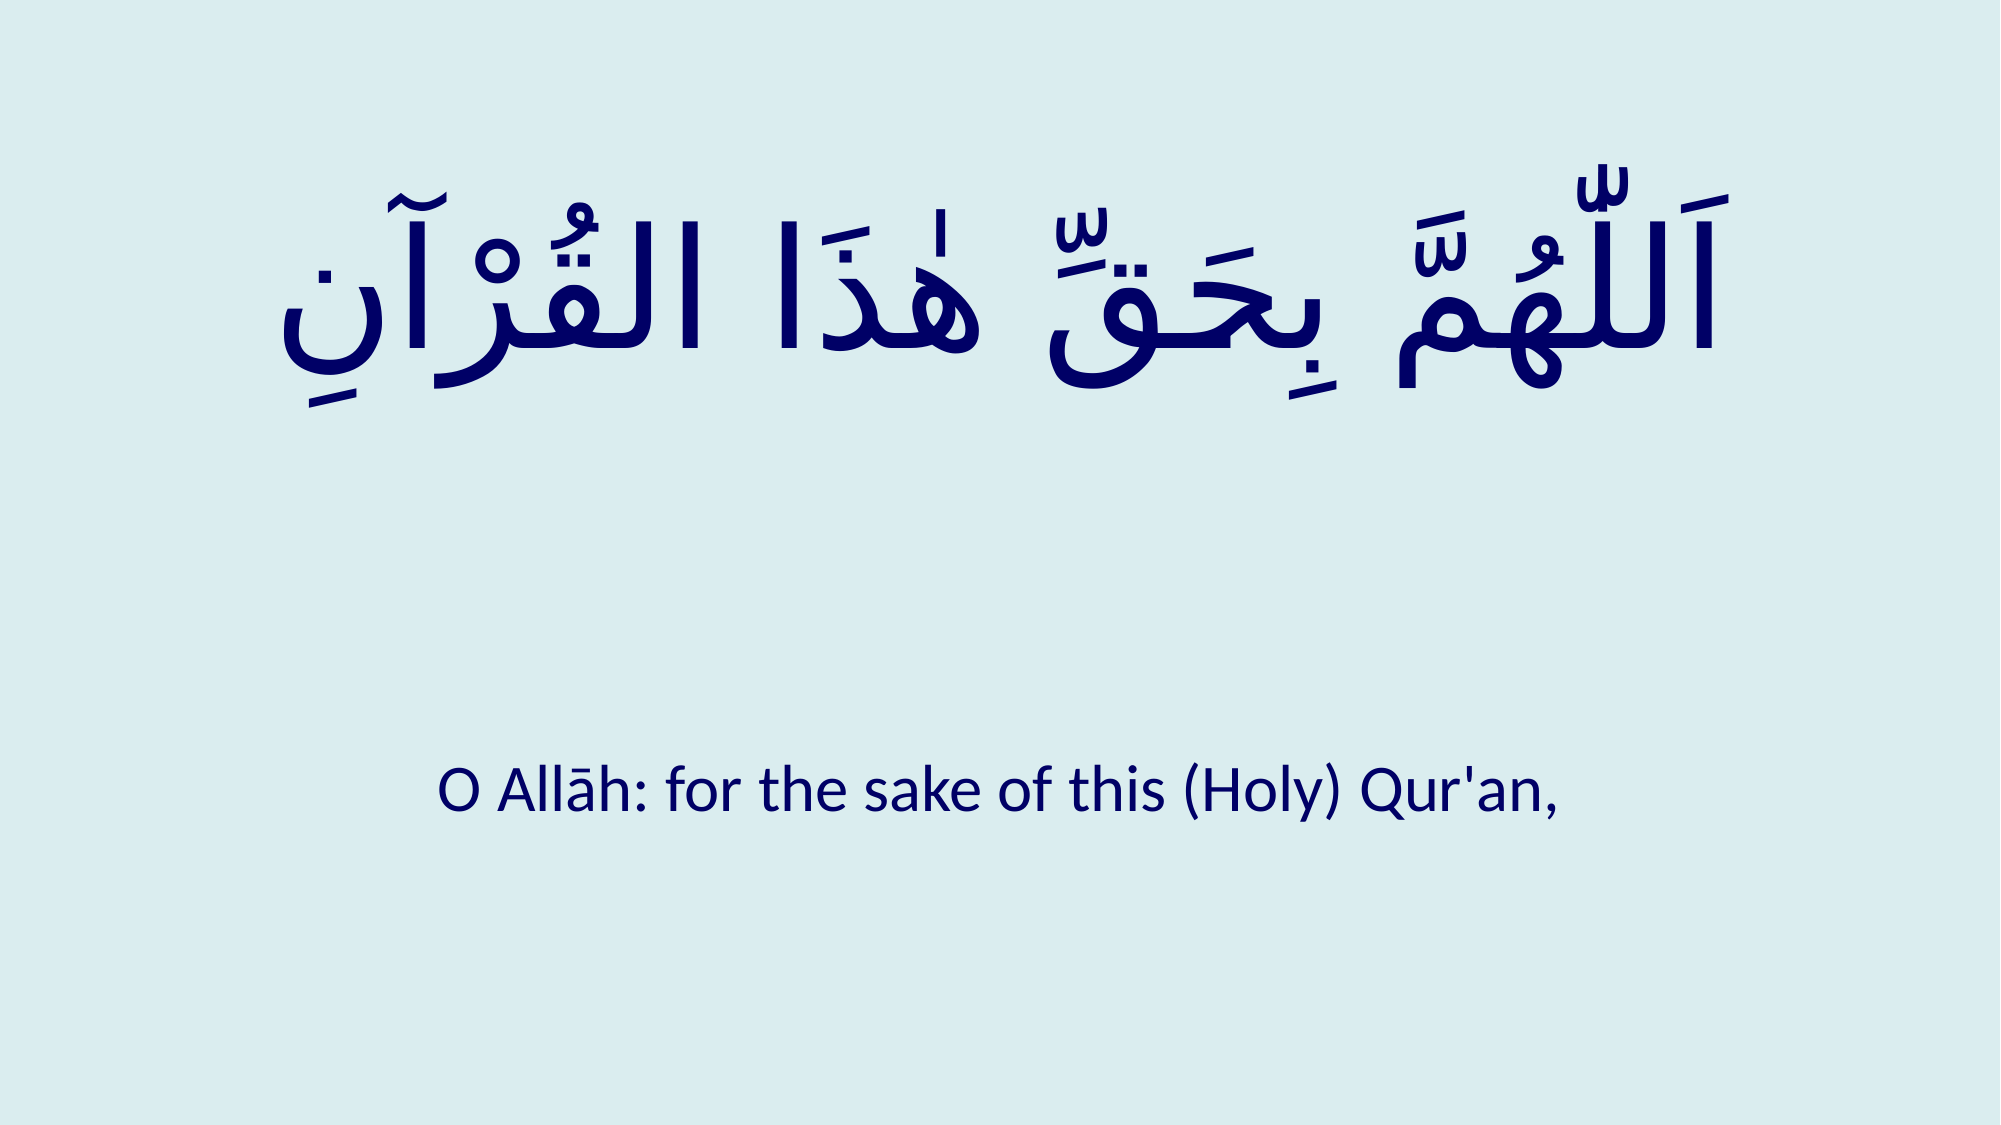

# اَللّٰهُمَّ بِحَقِّ هٰذَا القُرْآنِ
O Allāh: for the sake of this (Holy) Qur'an,